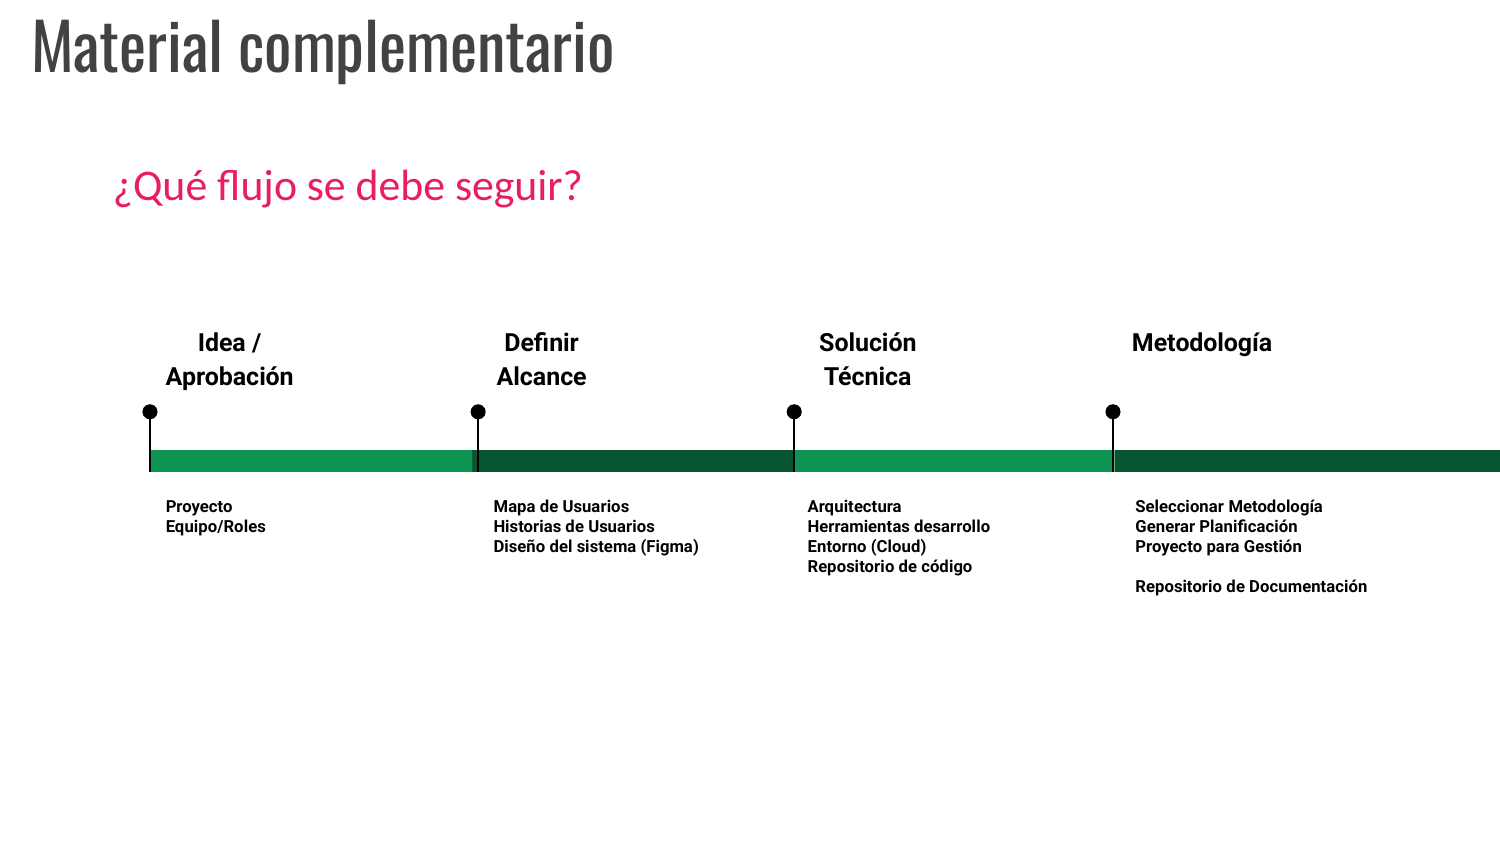

# Material complementario
¿Qué flujo se debe seguir?
Idea / Aprobación
Definir Alcance
Solución Técnica
Metodología

Proyecto
Equipo/Roles
Mapa de Usuarios
Historias de Usuarios
Diseño del sistema (Figma)
Arquitectura
Herramientas desarrollo
Entorno (Cloud)
Repositorio de código
Seleccionar Metodología
Generar Planificación
Proyecto para Gestión

Repositorio de Documentación